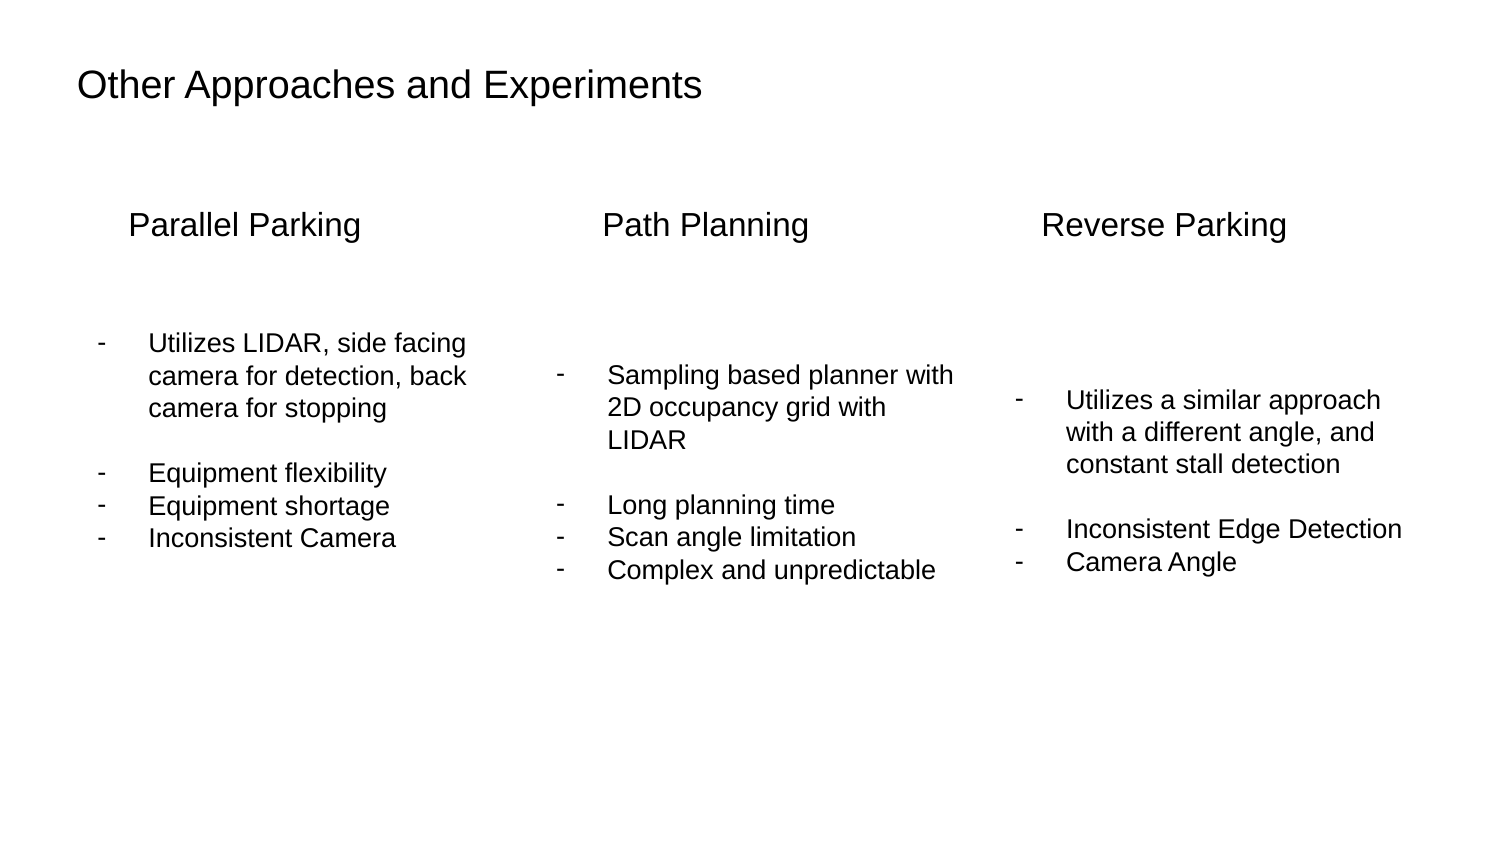

Other Approaches and Experiments
Parallel Parking
Path Planning
Reverse Parking
Utilizes LIDAR, side facing camera for detection, back camera for stopping

Equipment flexibility
Equipment shortage
Inconsistent Camera
Utilizes a similar approach with a different angle, and constant stall detection

Inconsistent Edge Detection
Camera Angle
Sampling based planner with 2D occupancy grid with LIDAR

Long planning time
Scan angle limitation
Complex and unpredictable